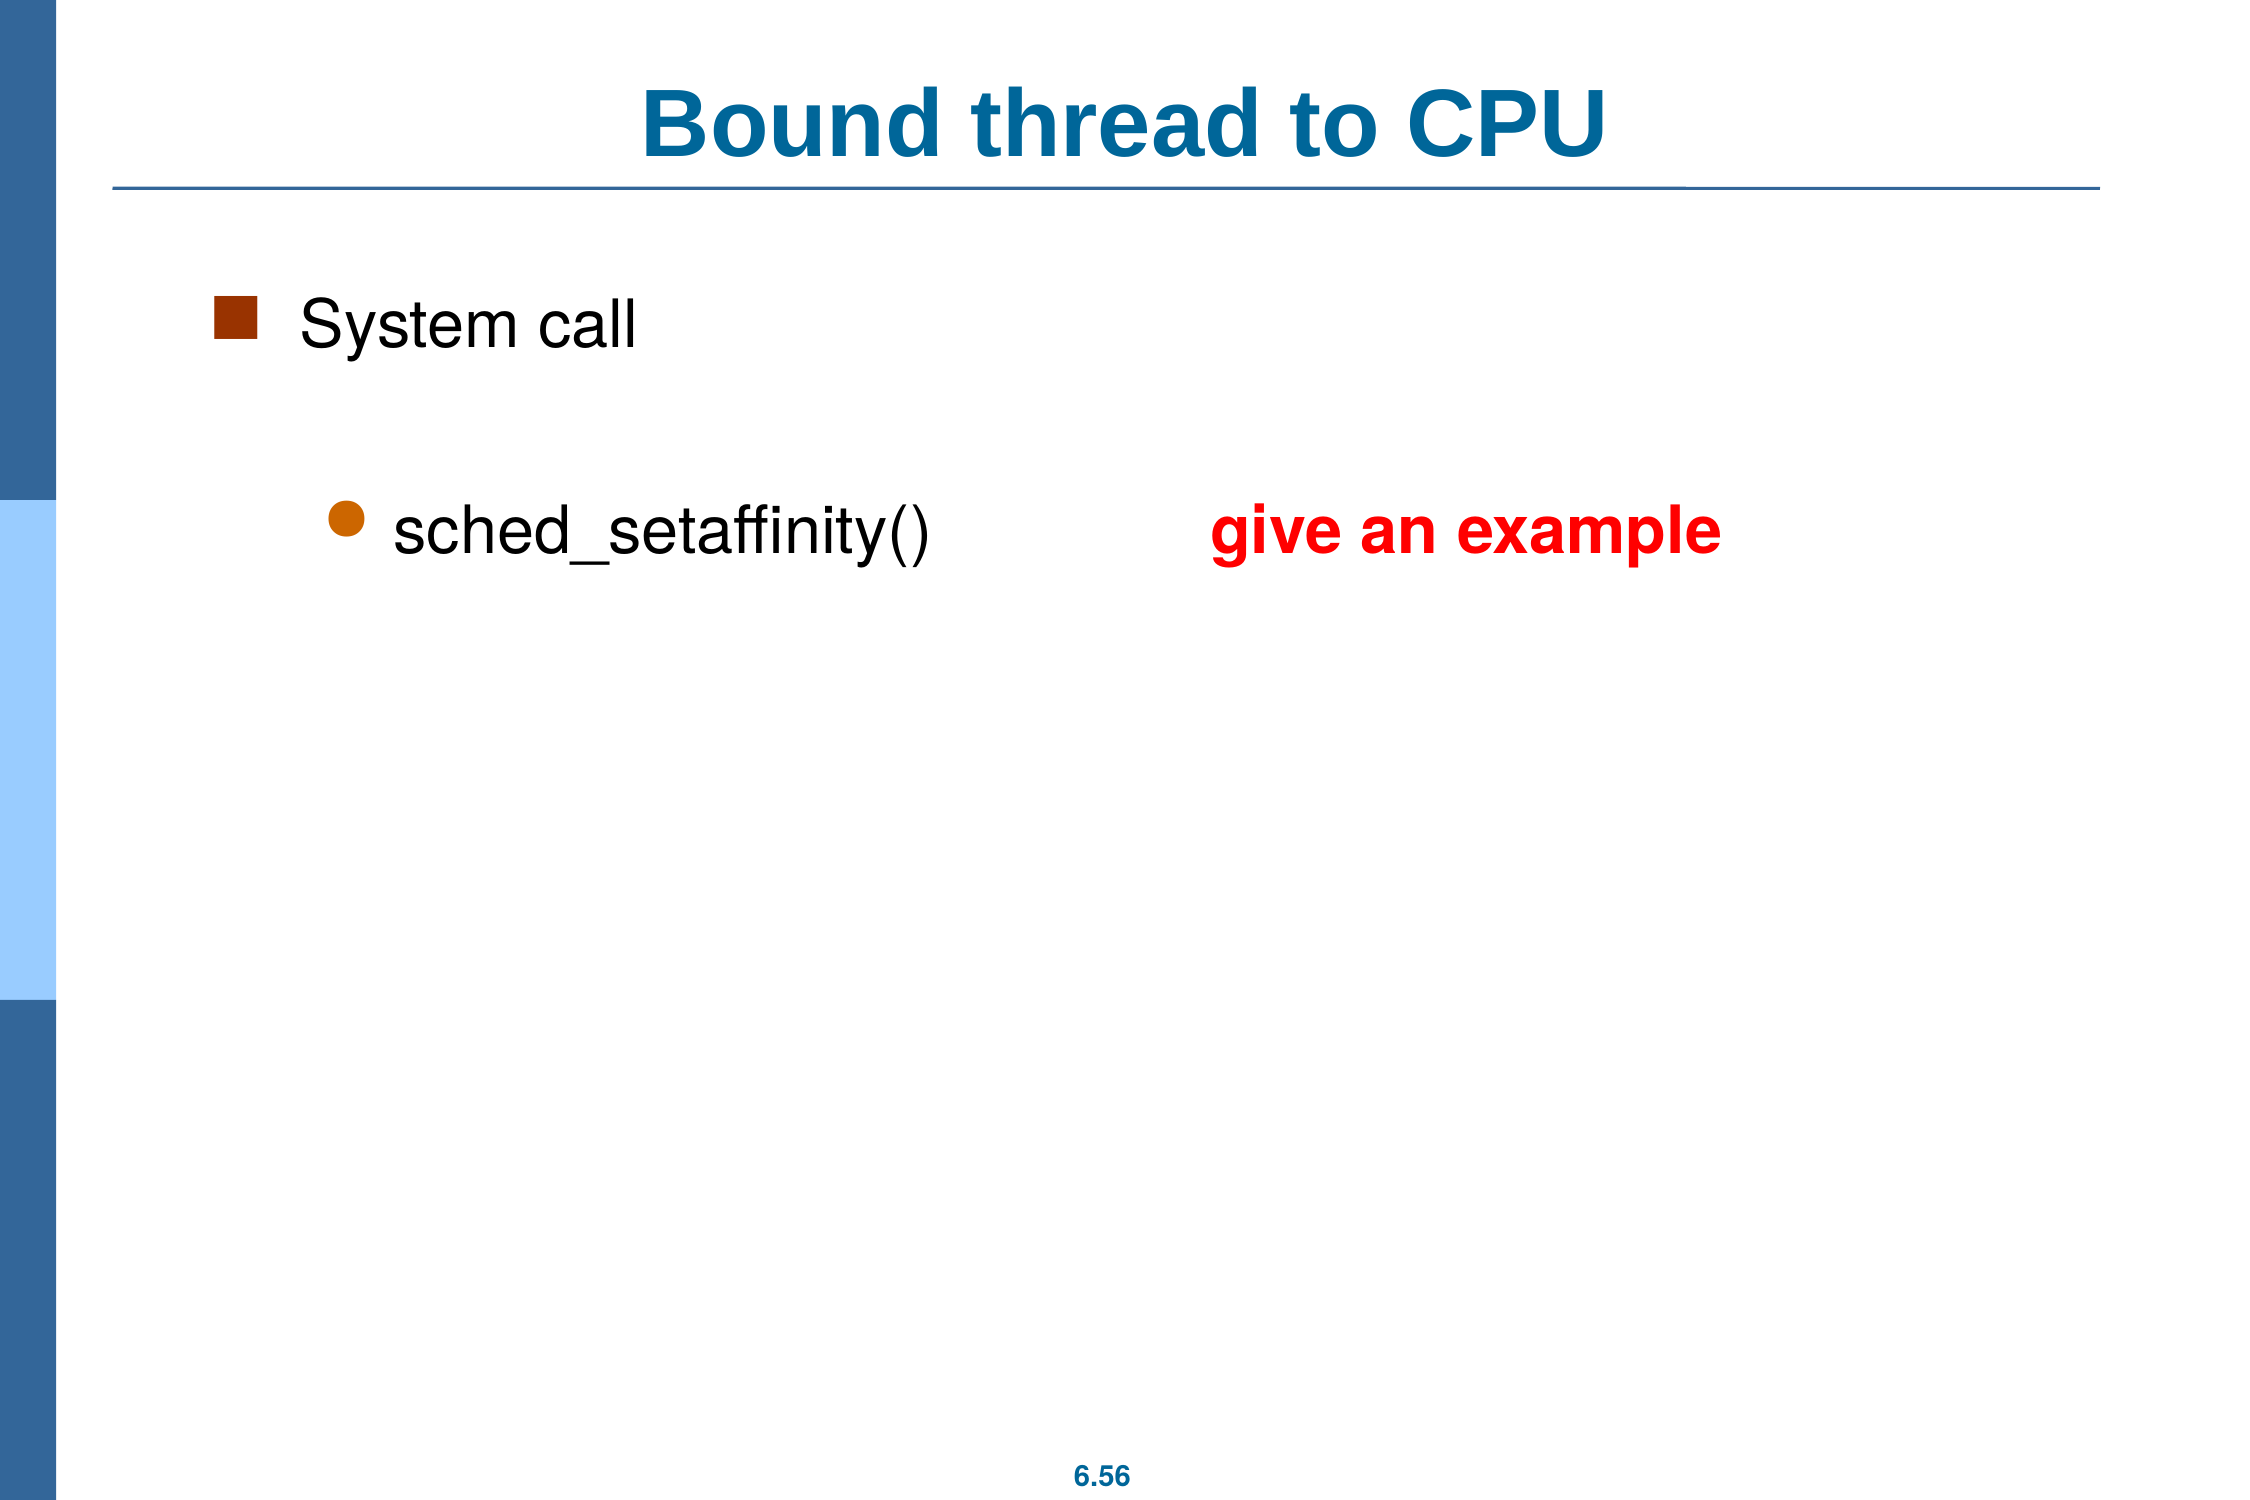

# Bound thread to CPU
System call

sched_setaffinity()               give an example